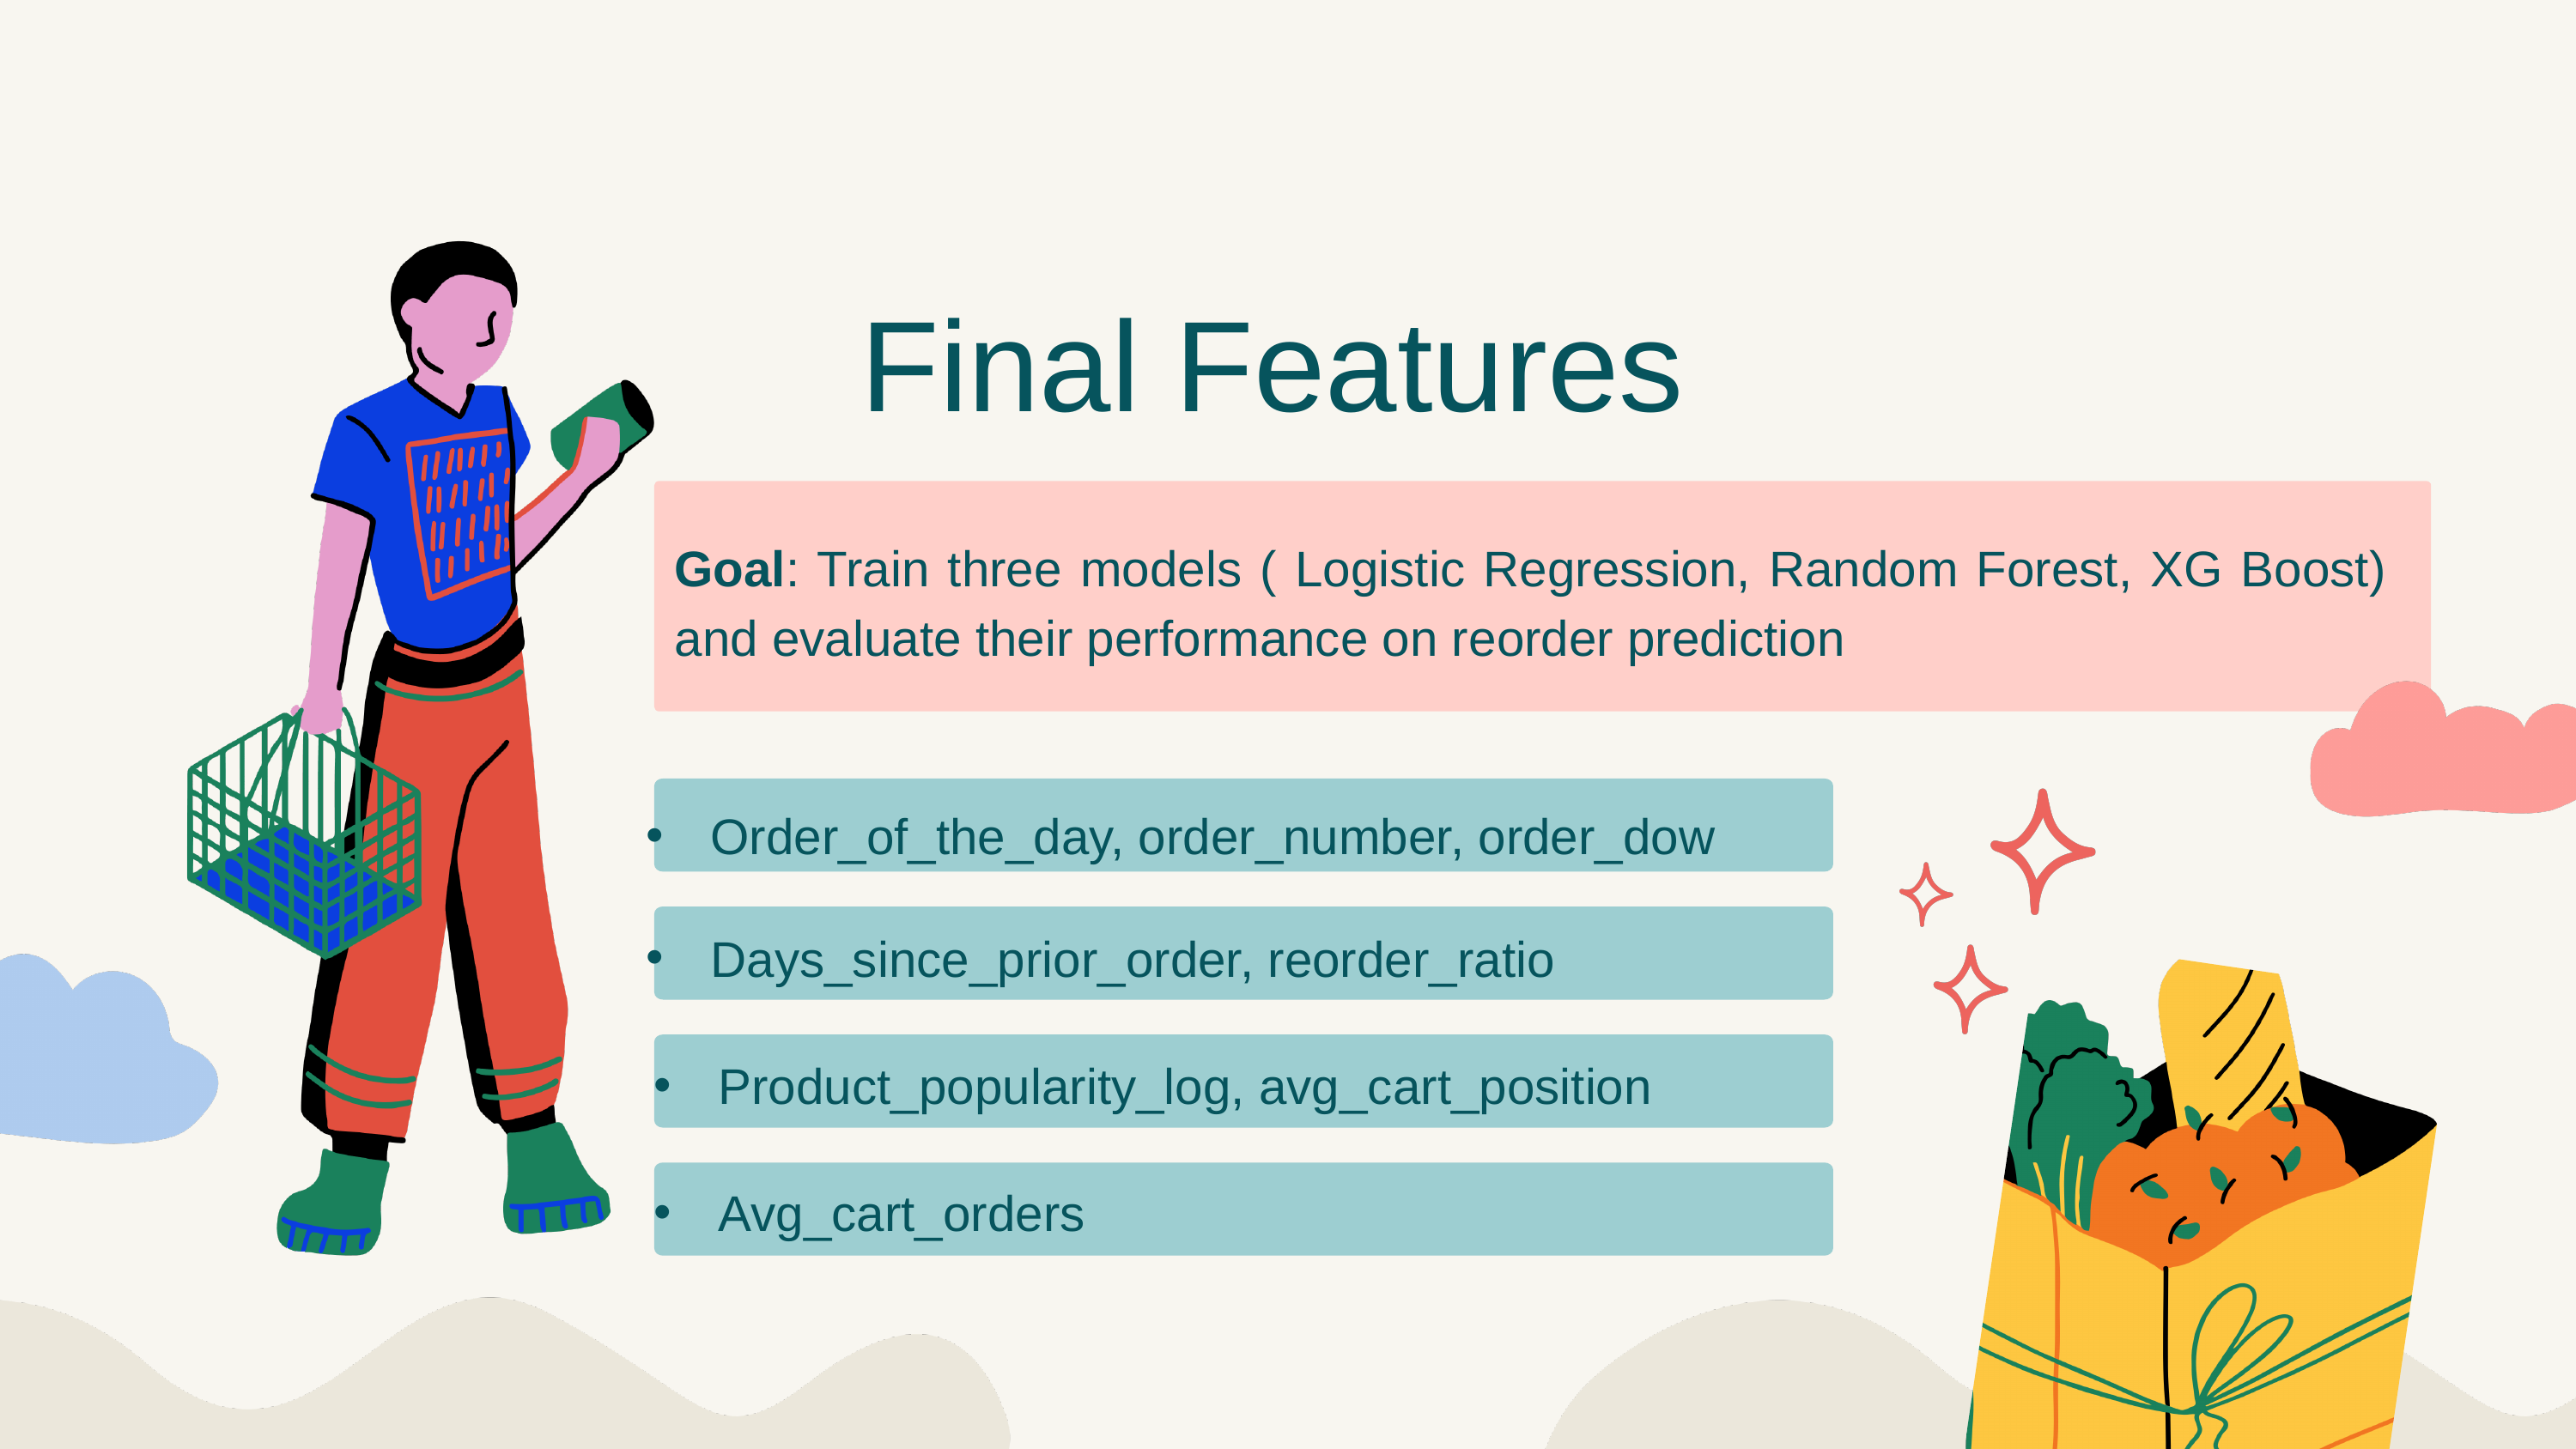

Final Features

Goal: Train three models ( Logistic Regression, Random Forest, XG Boost) and evaluate their performance on reorder prediction

Order_of_the_day, order_number, order_dow

Days_since_prior_order, reorder_ratio

Product_popularity_log, avg_cart_position

Avg_cart_orders